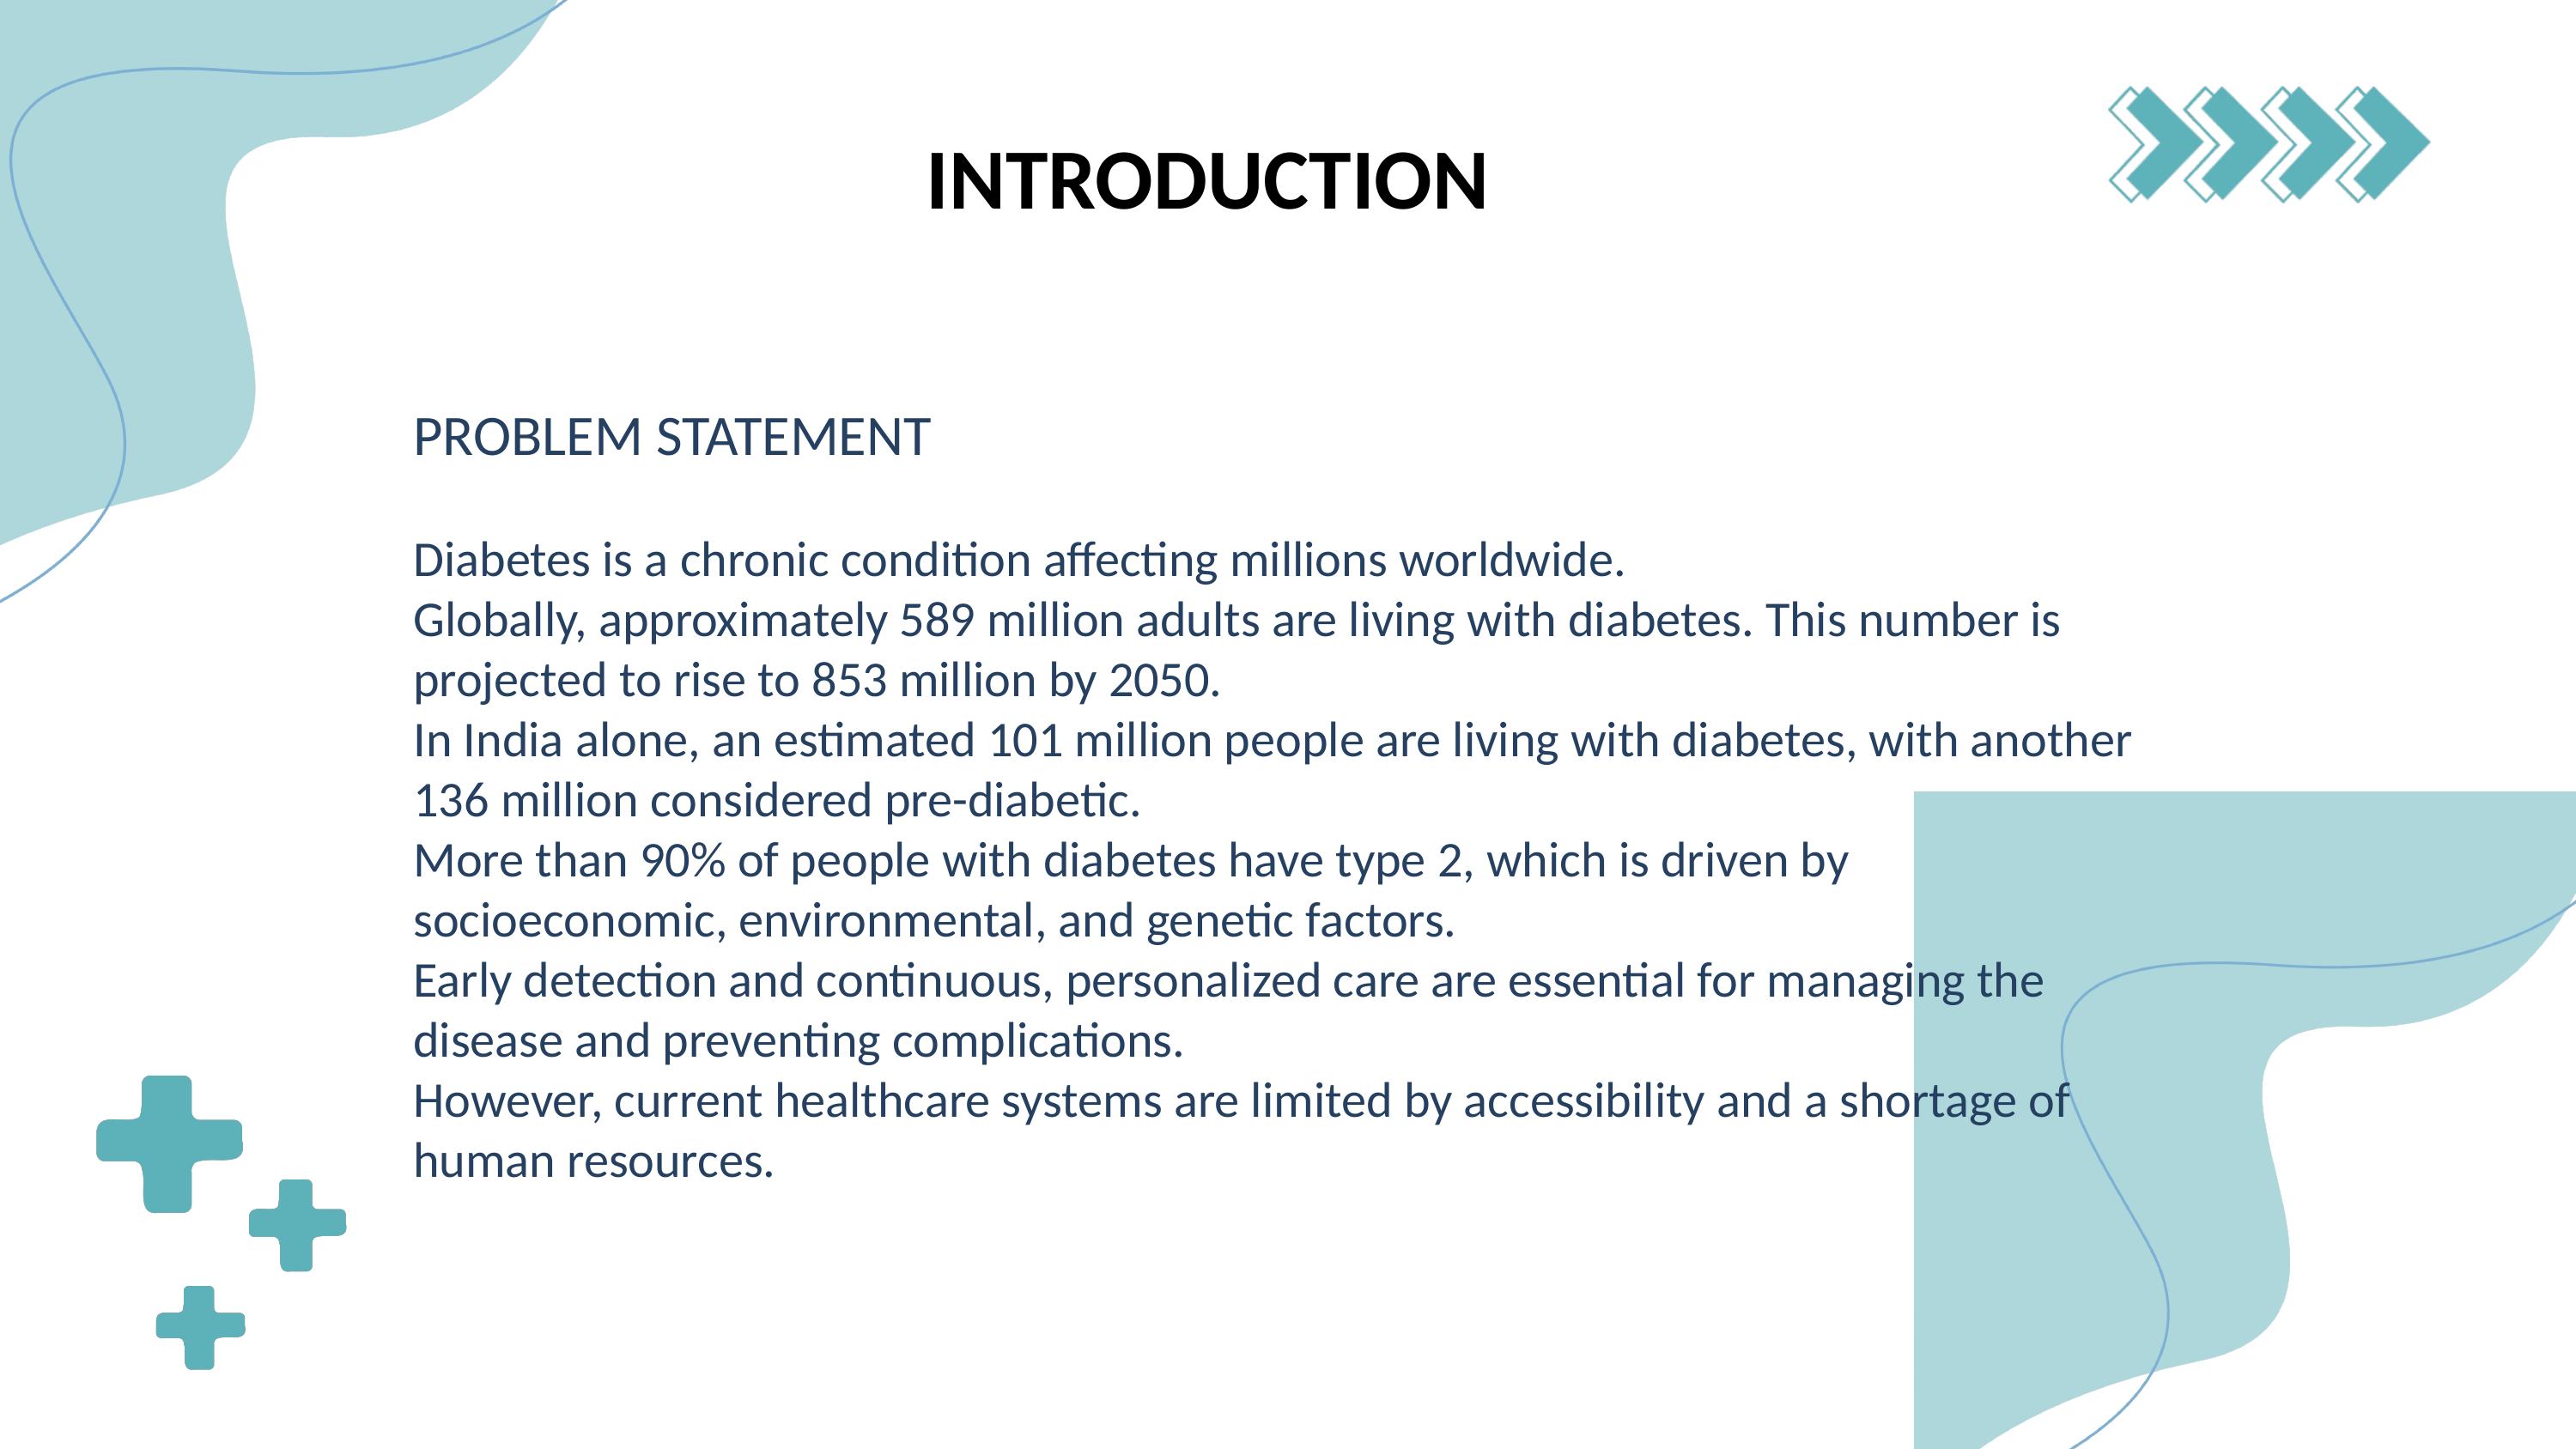

INTRODUCTION
PROBLEM STATEMENT
Diabetes is a chronic condition affecting millions worldwide.
Globally, approximately 589 million adults are living with diabetes. This number is projected to rise to 853 million by 2050.
In India alone, an estimated 101 million people are living with diabetes, with another 136 million considered pre-diabetic.
More than 90% of people with diabetes have type 2, which is driven by socioeconomic, environmental, and genetic factors.
Early detection and continuous, personalized care are essential for managing the disease and preventing complications.
However, current healthcare systems are limited by accessibility and a shortage of human resources.